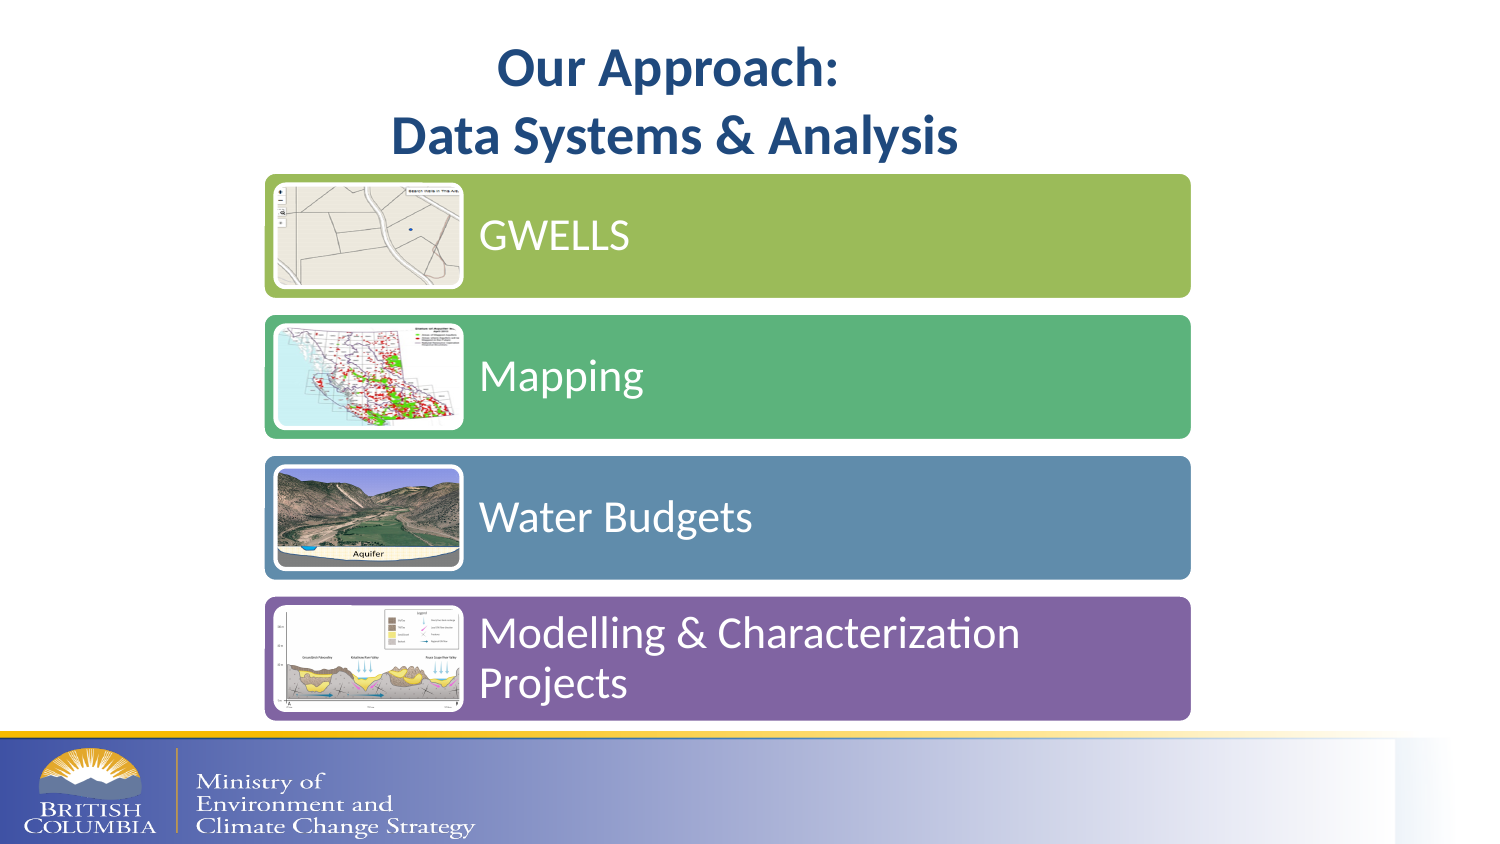

Our Approach:
Data Systems & Analysis
GWELLS
Mapping
Water Budgets
Modelling & Characterization Projects